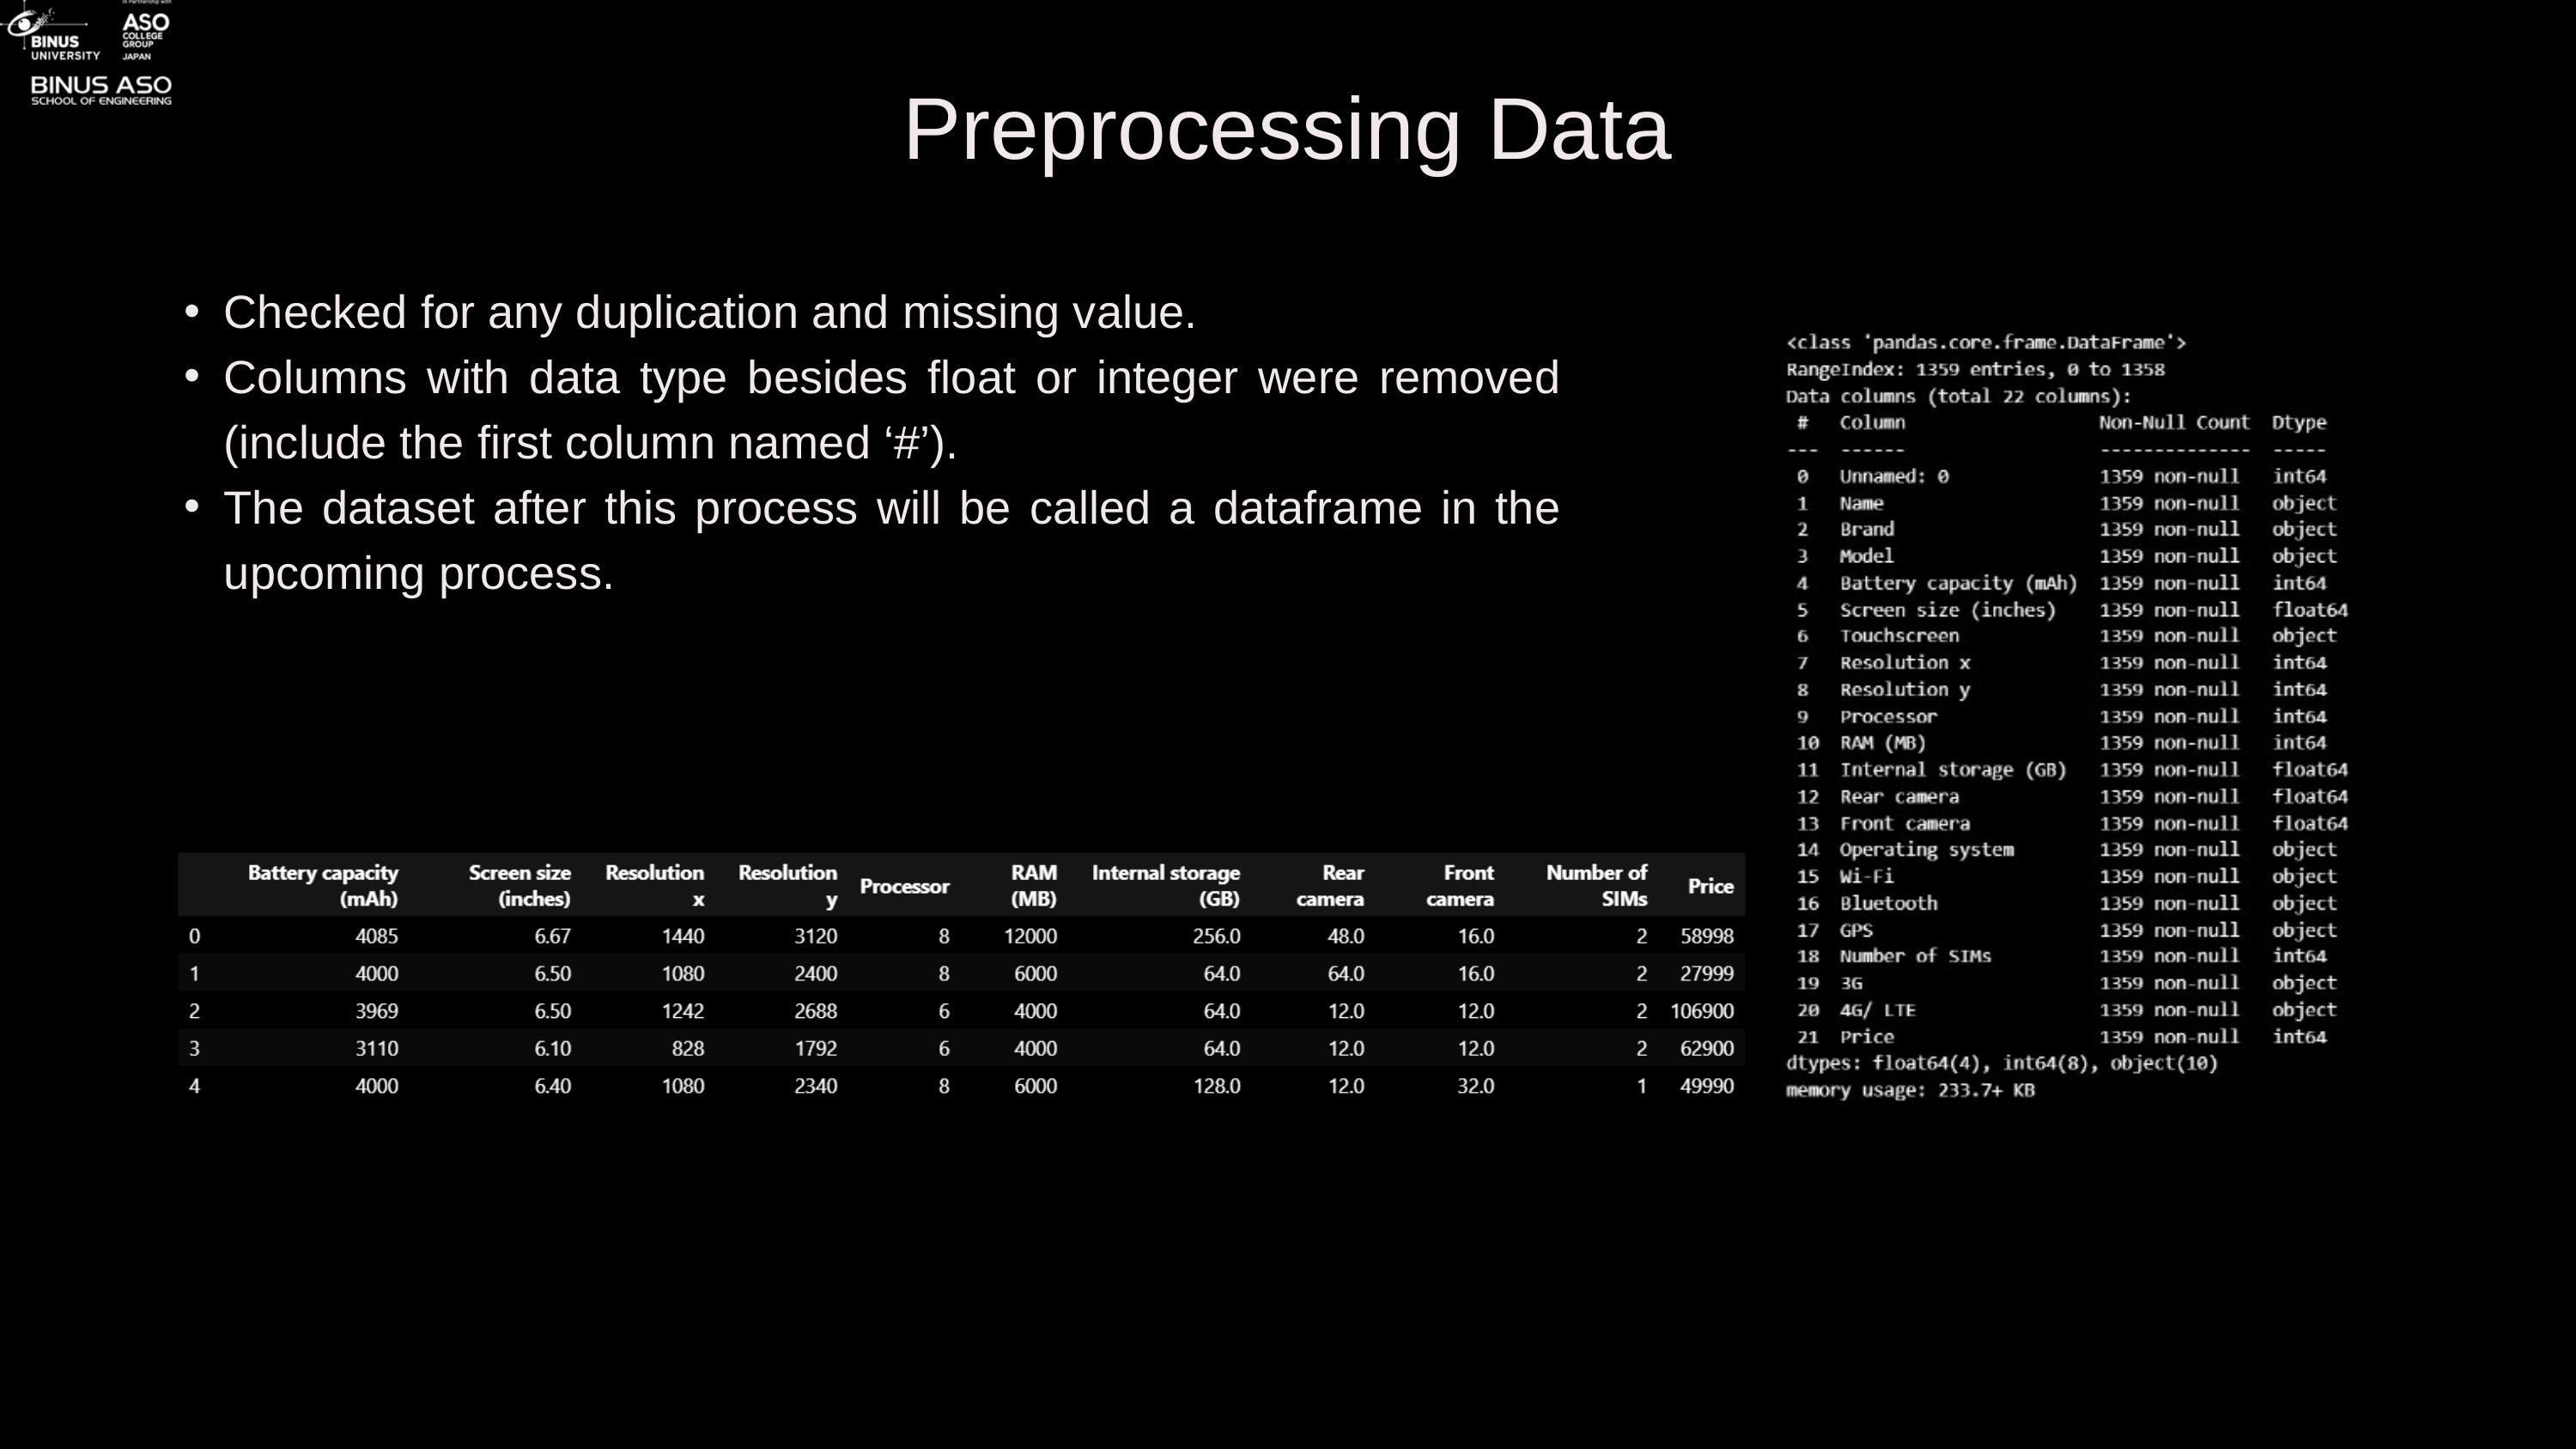

Preprocessing Data
Checked for any duplication and missing value.
Columns with data type besides float or integer were removed (include the first column named ‘#’).
The dataset after this process will be called a dataframe in the upcoming process.